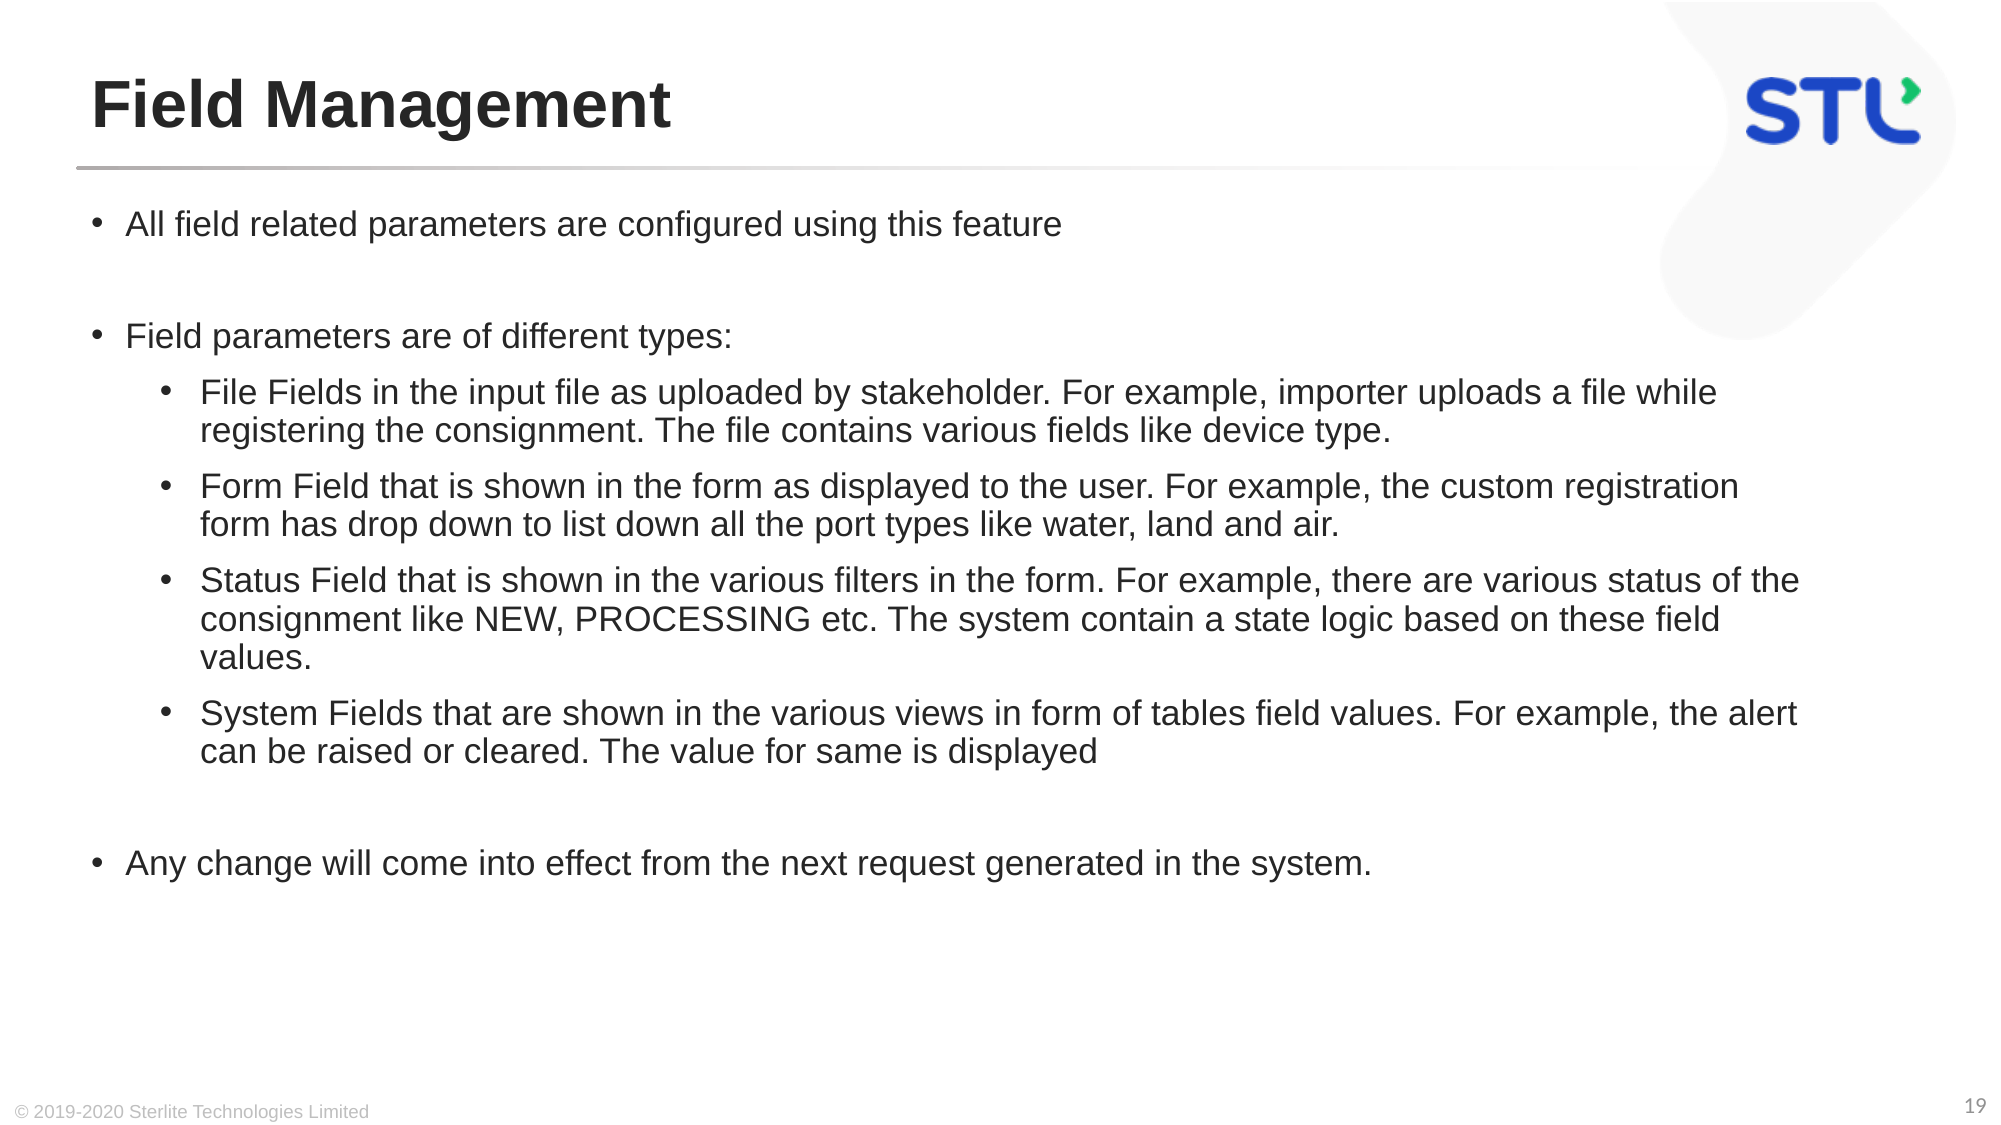

# Field Management
All field related parameters are configured using this feature

Field parameters are of different types:
File Fields in the input file as uploaded by stakeholder. For example, importer uploads a file while registering the consignment. The file contains various fields like device type.
Form Field that is shown in the form as displayed to the user. For example, the custom registration form has drop down to list down all the port types like water, land and air.
Status Field that is shown in the various filters in the form. For example, there are various status of the consignment like NEW, PROCESSING etc. The system contain a state logic based on these field values.
System Fields that are shown in the various views in form of tables field values. For example, the alert can be raised or cleared. The value for same is displayed

Any change will come into effect from the next request generated in the system.

© 2019-2020 Sterlite Technologies Limited
19